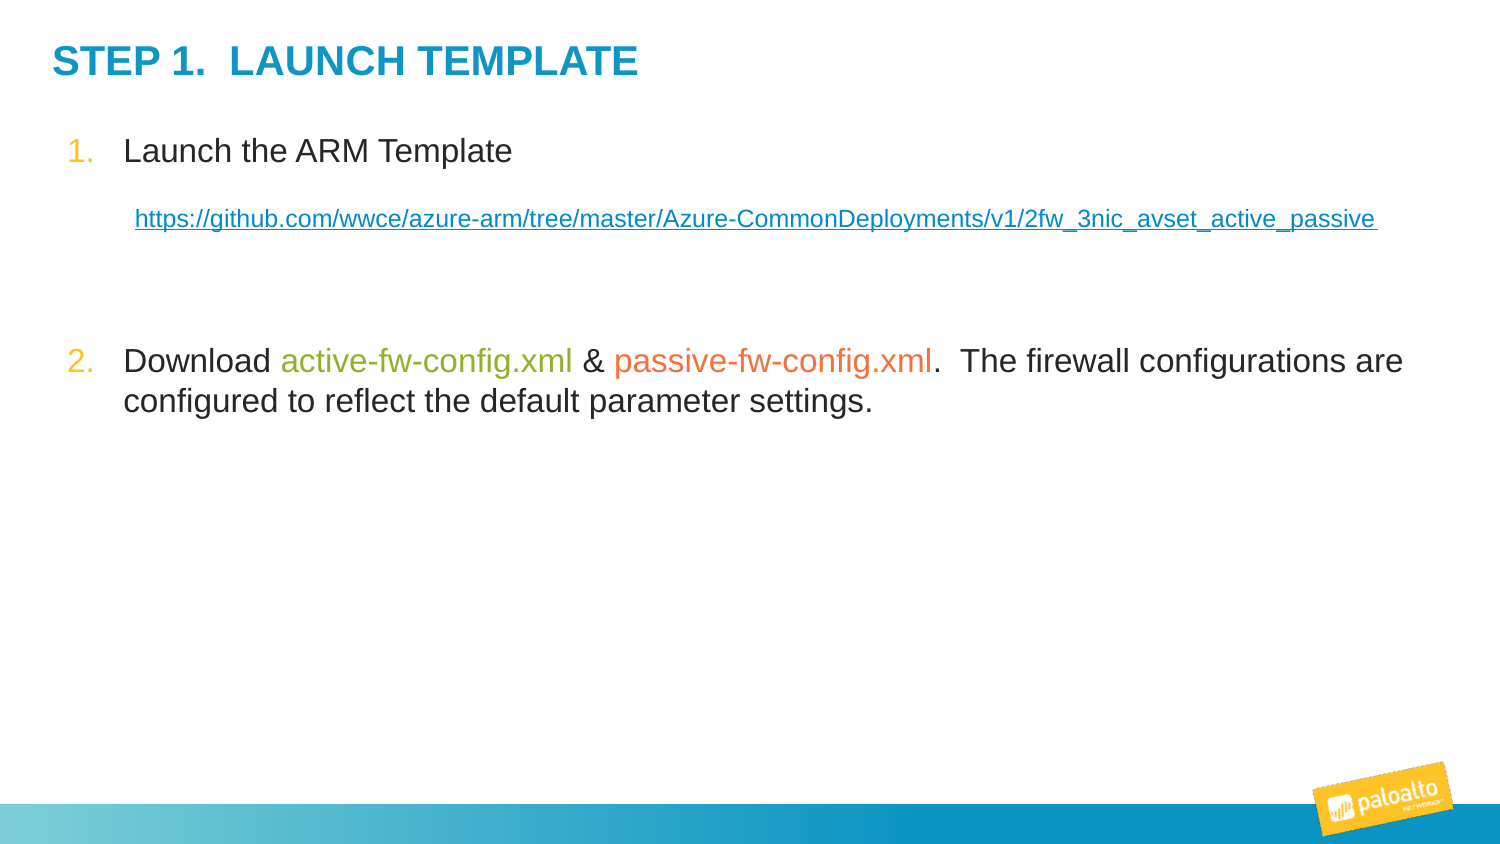

# STEP 1.  LAUNCH TEMPLATE
Launch the ARM Template
https://github.com/wwce/azure-arm/tree/master/Azure-CommonDeployments/v1/2fw_3nic_avset_active_passive

Download active-fw-config.xml & passive-fw-config.xml.  The firewall configurations are configured to reflect the default parameter settings.